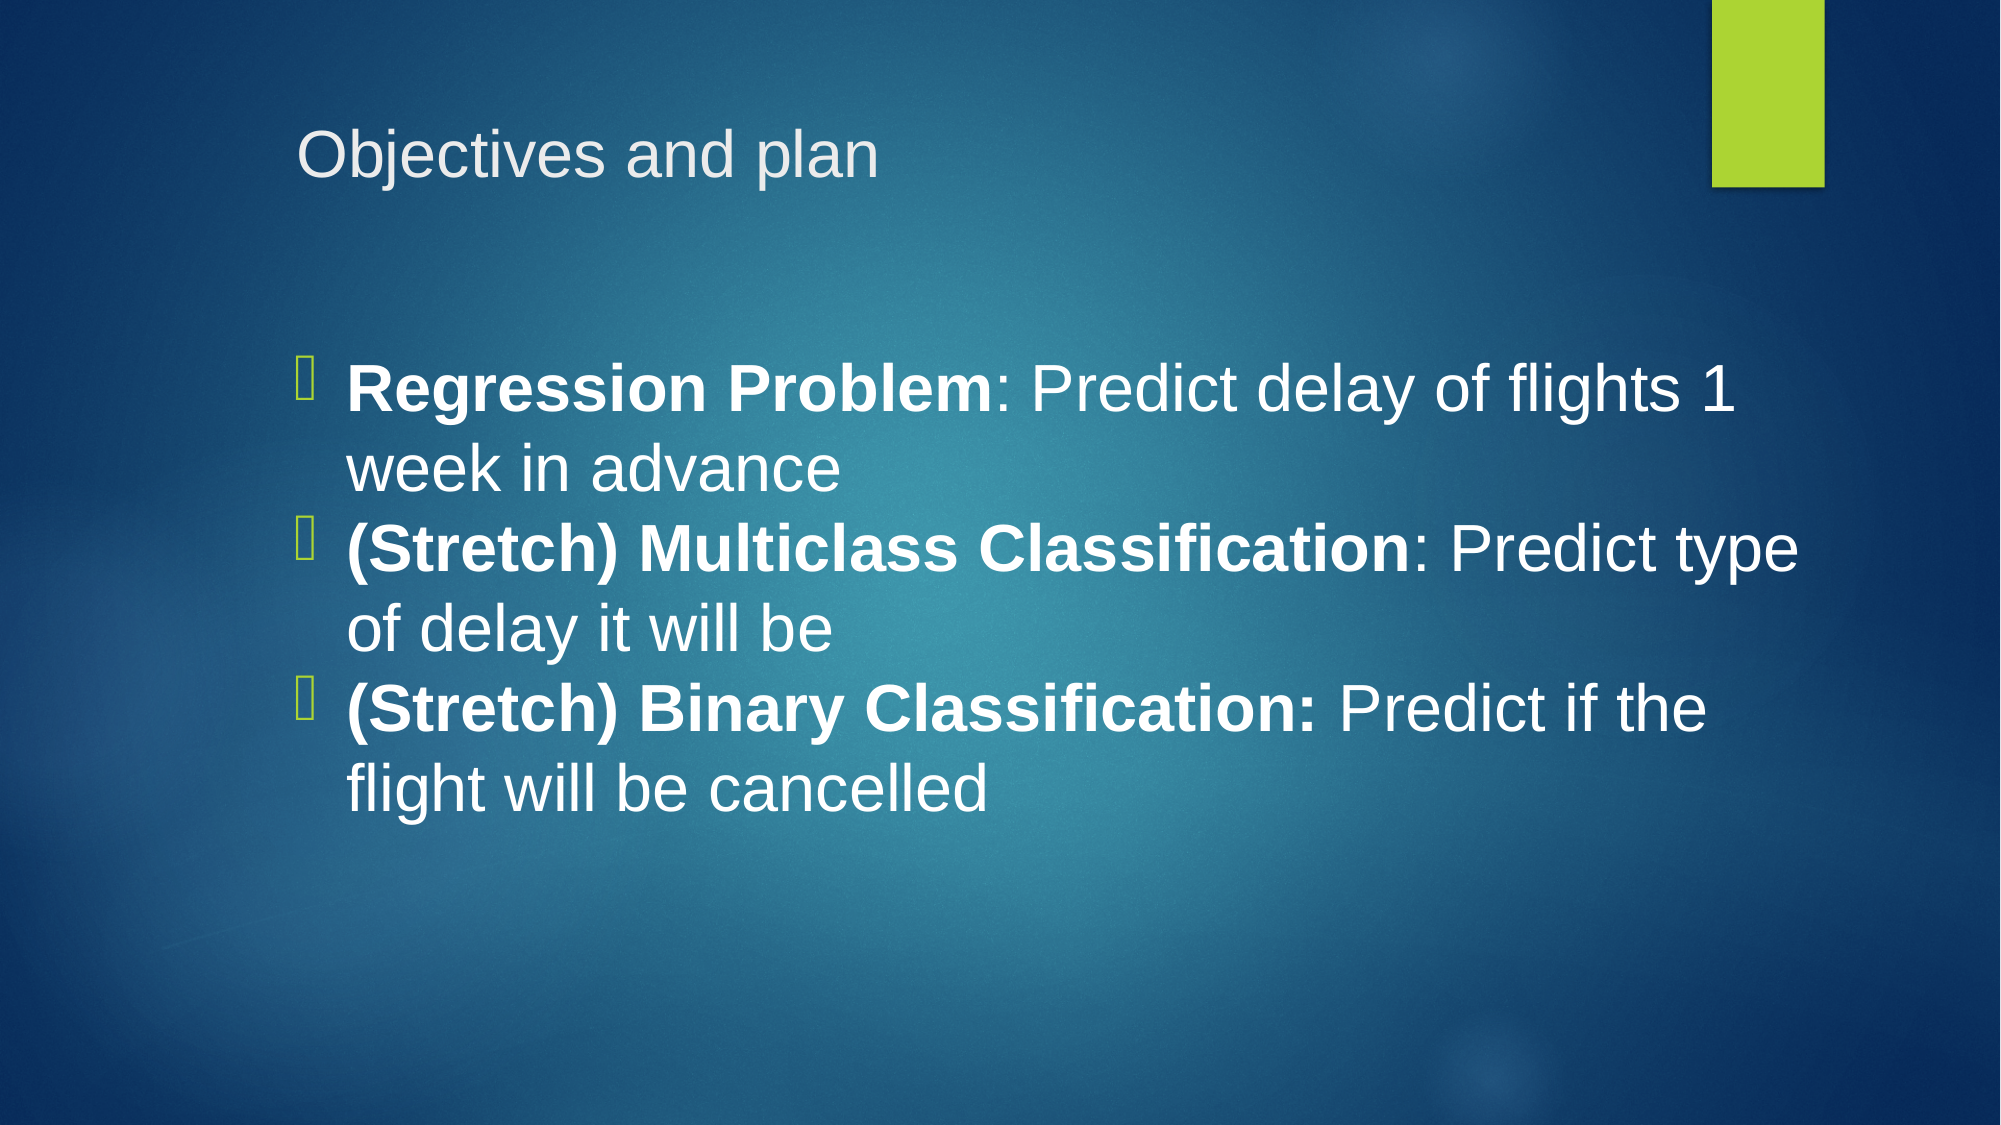

# Objectives and plan
Regression Problem: Predict delay of flights 1 week in advance
(Stretch) Multiclass Classification: Predict type of delay it will be
(Stretch) Binary Classification: Predict if the flight will be cancelled